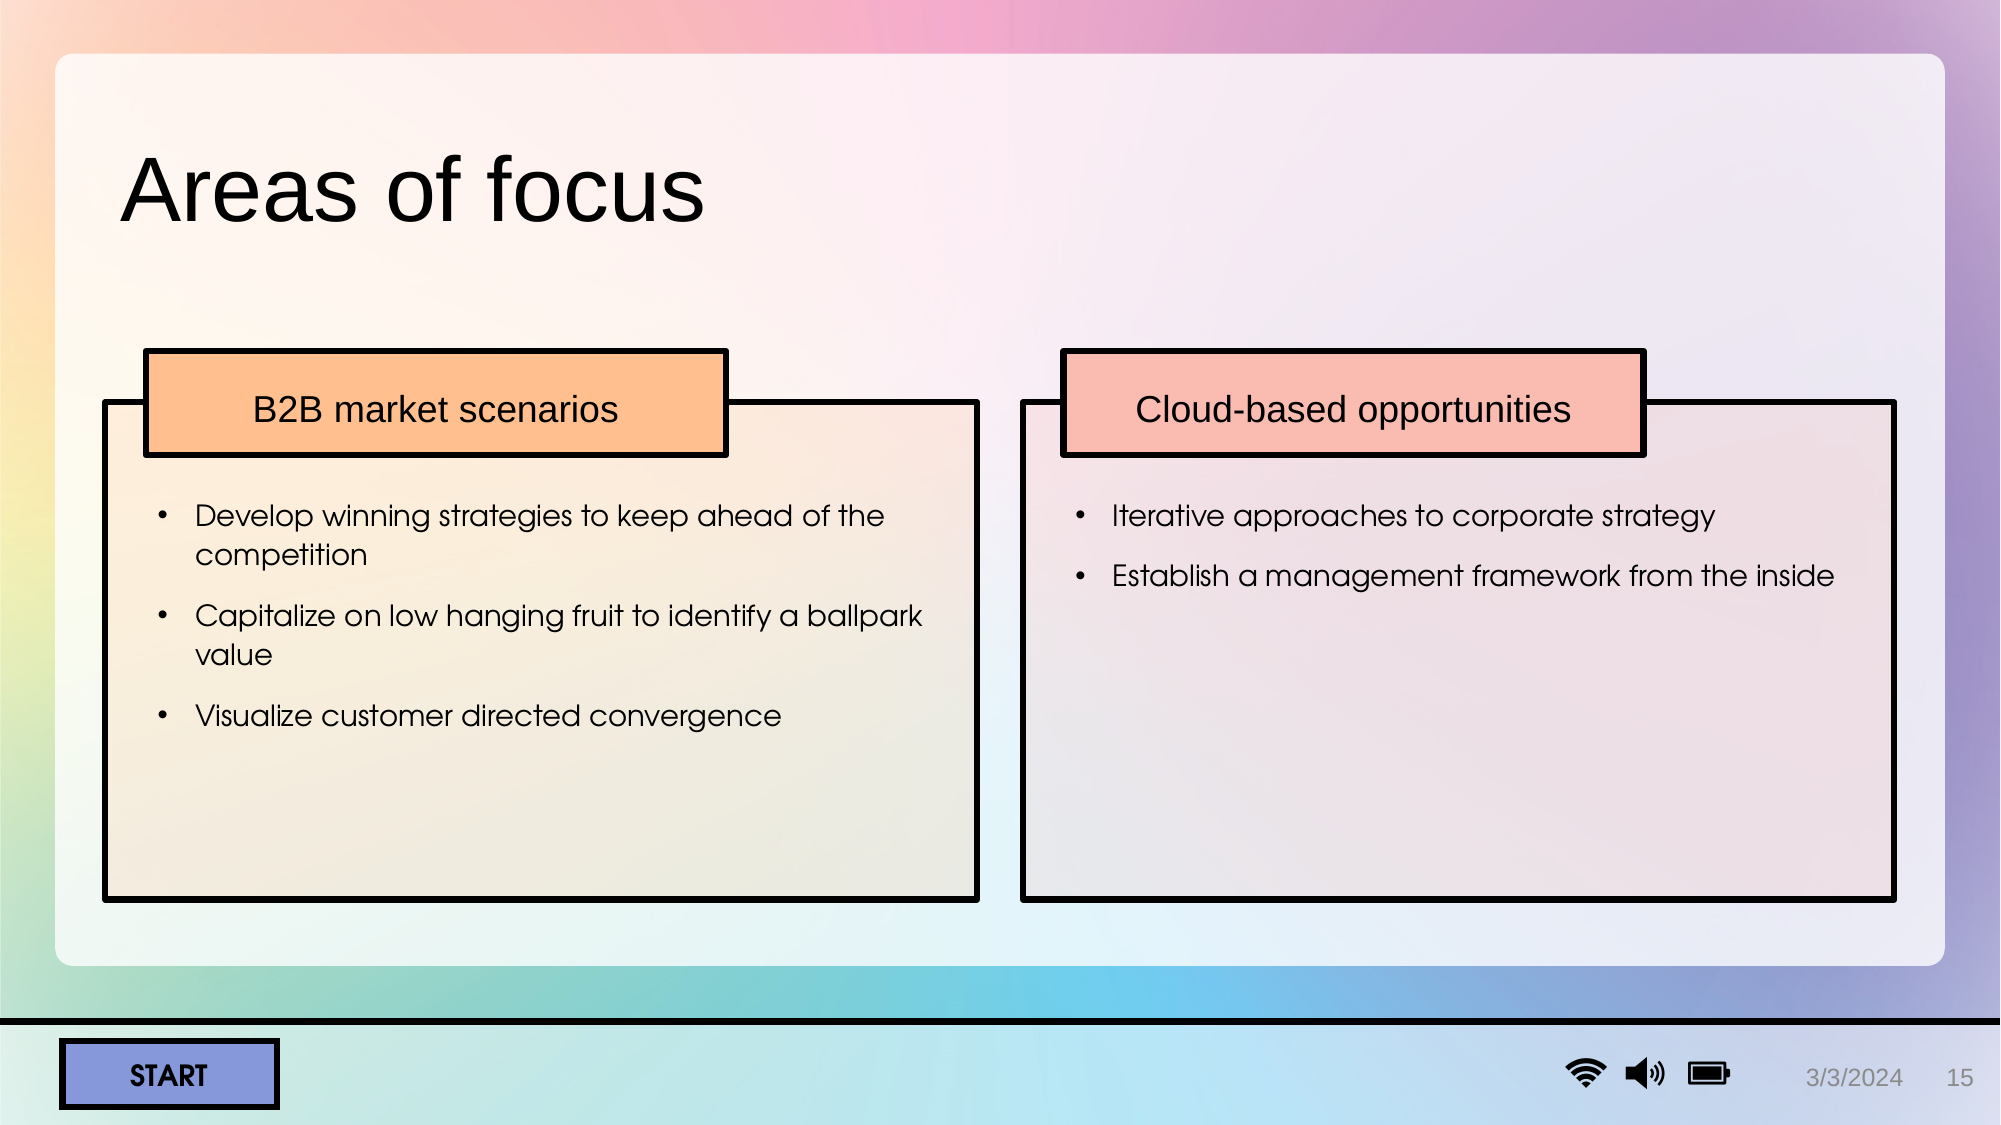

# Areas of focus
B2B market scenarios
Cloud-based opportunities
Develop winning strategies to keep ahead of the competition
Capitalize on low hanging fruit to identify a ballpark value
Visualize customer directed convergence

Iterative approaches to corporate strategy
Establish a management framework from the inside

3/3/2024
15
start